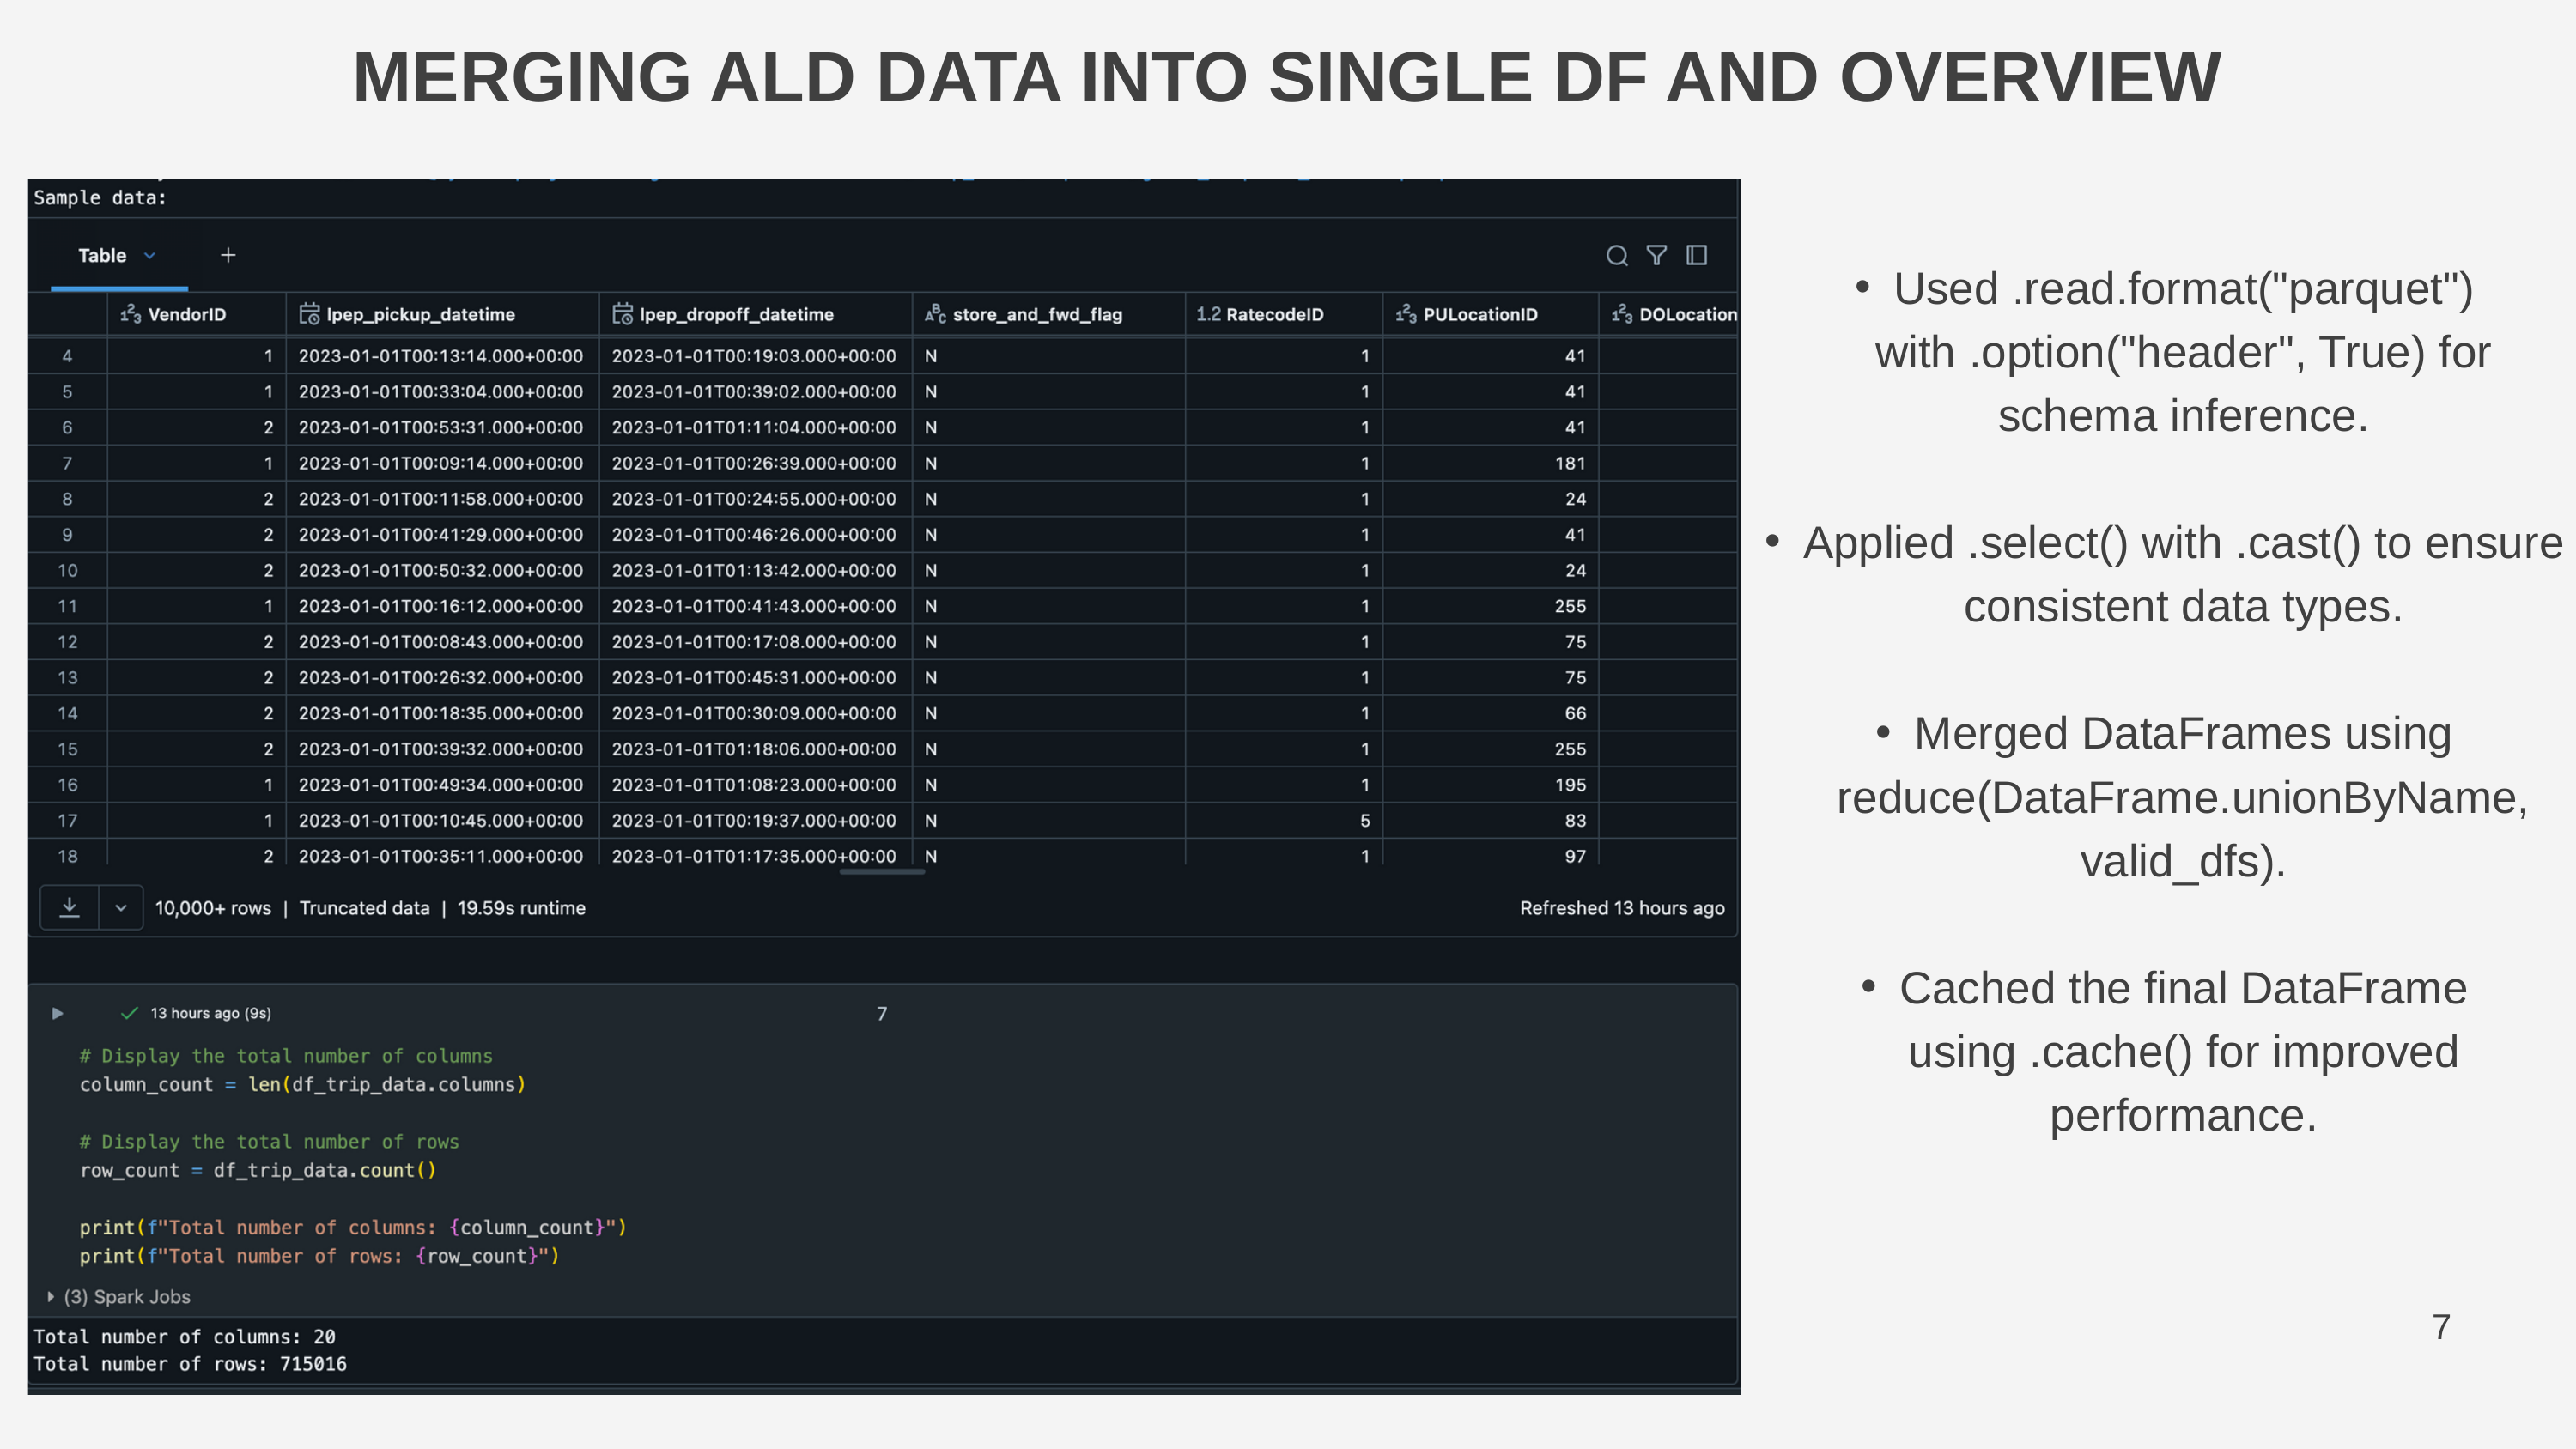

MERGING ALD DATA INTO SINGLE DF AND OVERVIEW

Used .read.format("parquet") with .option("header", True) for schema inference.

Applied .select() with .cast() to ensure consistent data types.

Merged DataFrames using reduce(DataFrame.unionByName, valid_dfs).

Cached the final DataFrame using .cache() for improved performance.

7